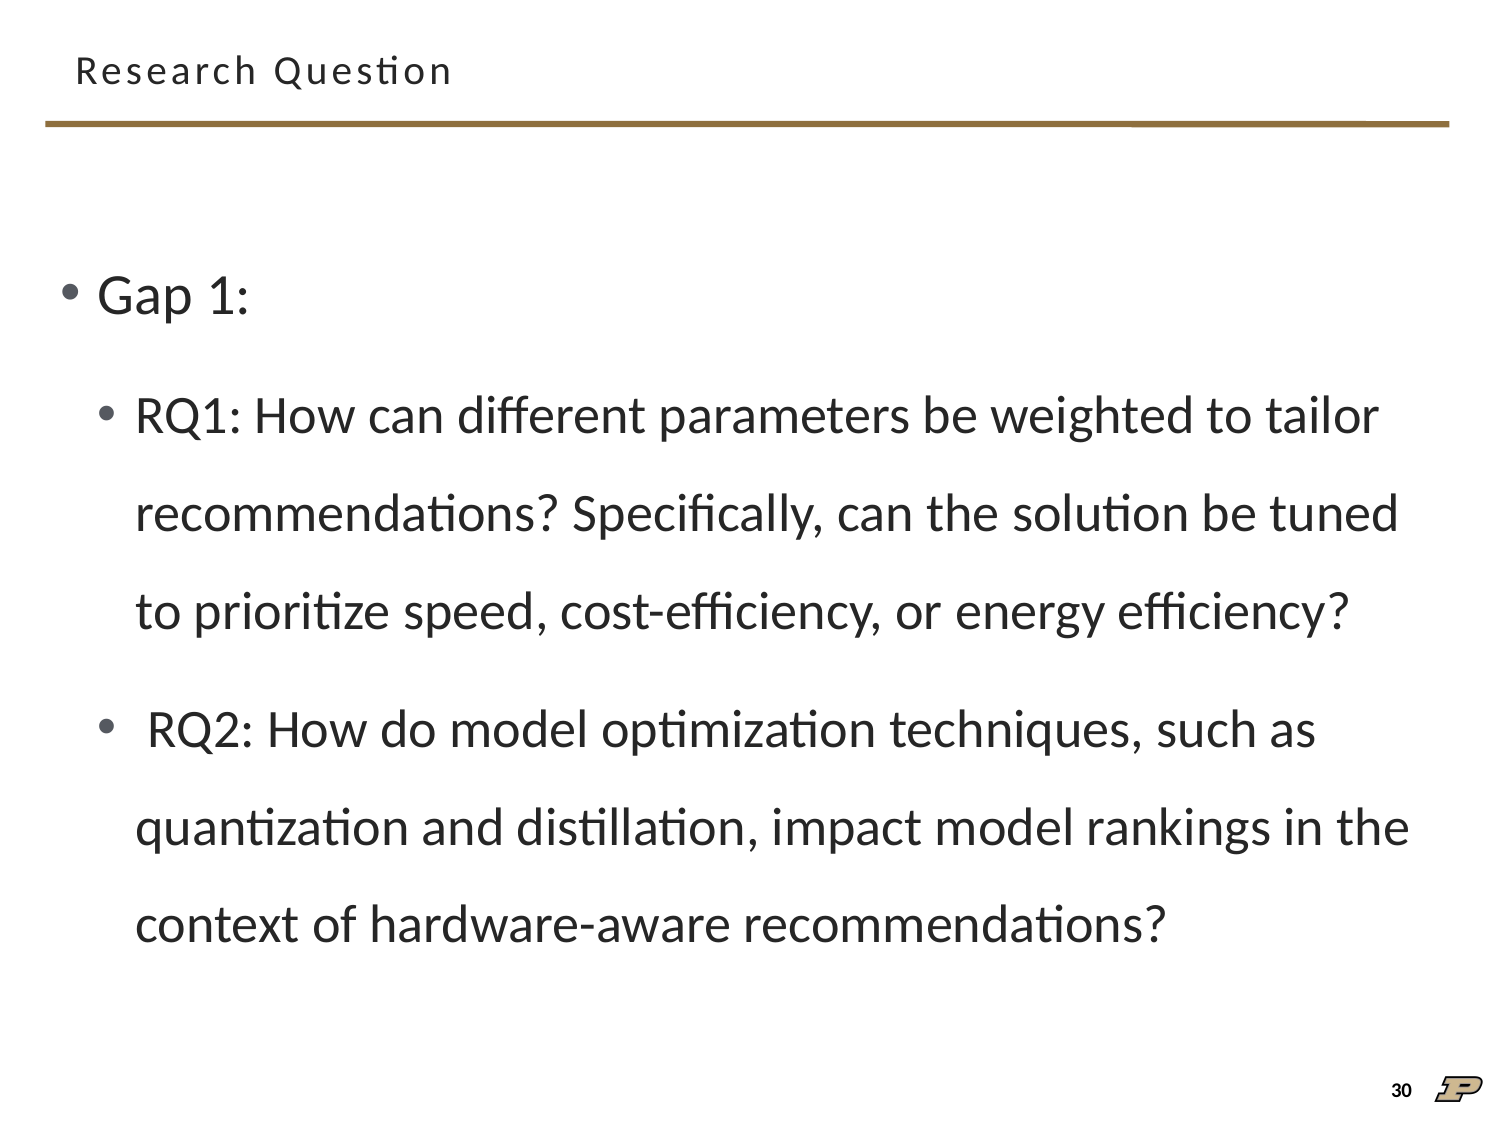

# Research Question
Gap 1:
RQ1: How can different parameters be weighted to tailor recommendations? Specifically, can the solution be tuned to prioritize speed, cost-efficiency, or energy efficiency?
 RQ2: How do model optimization techniques, such as quantization and distillation, impact model rankings in the context of hardware-aware recommendations?
30